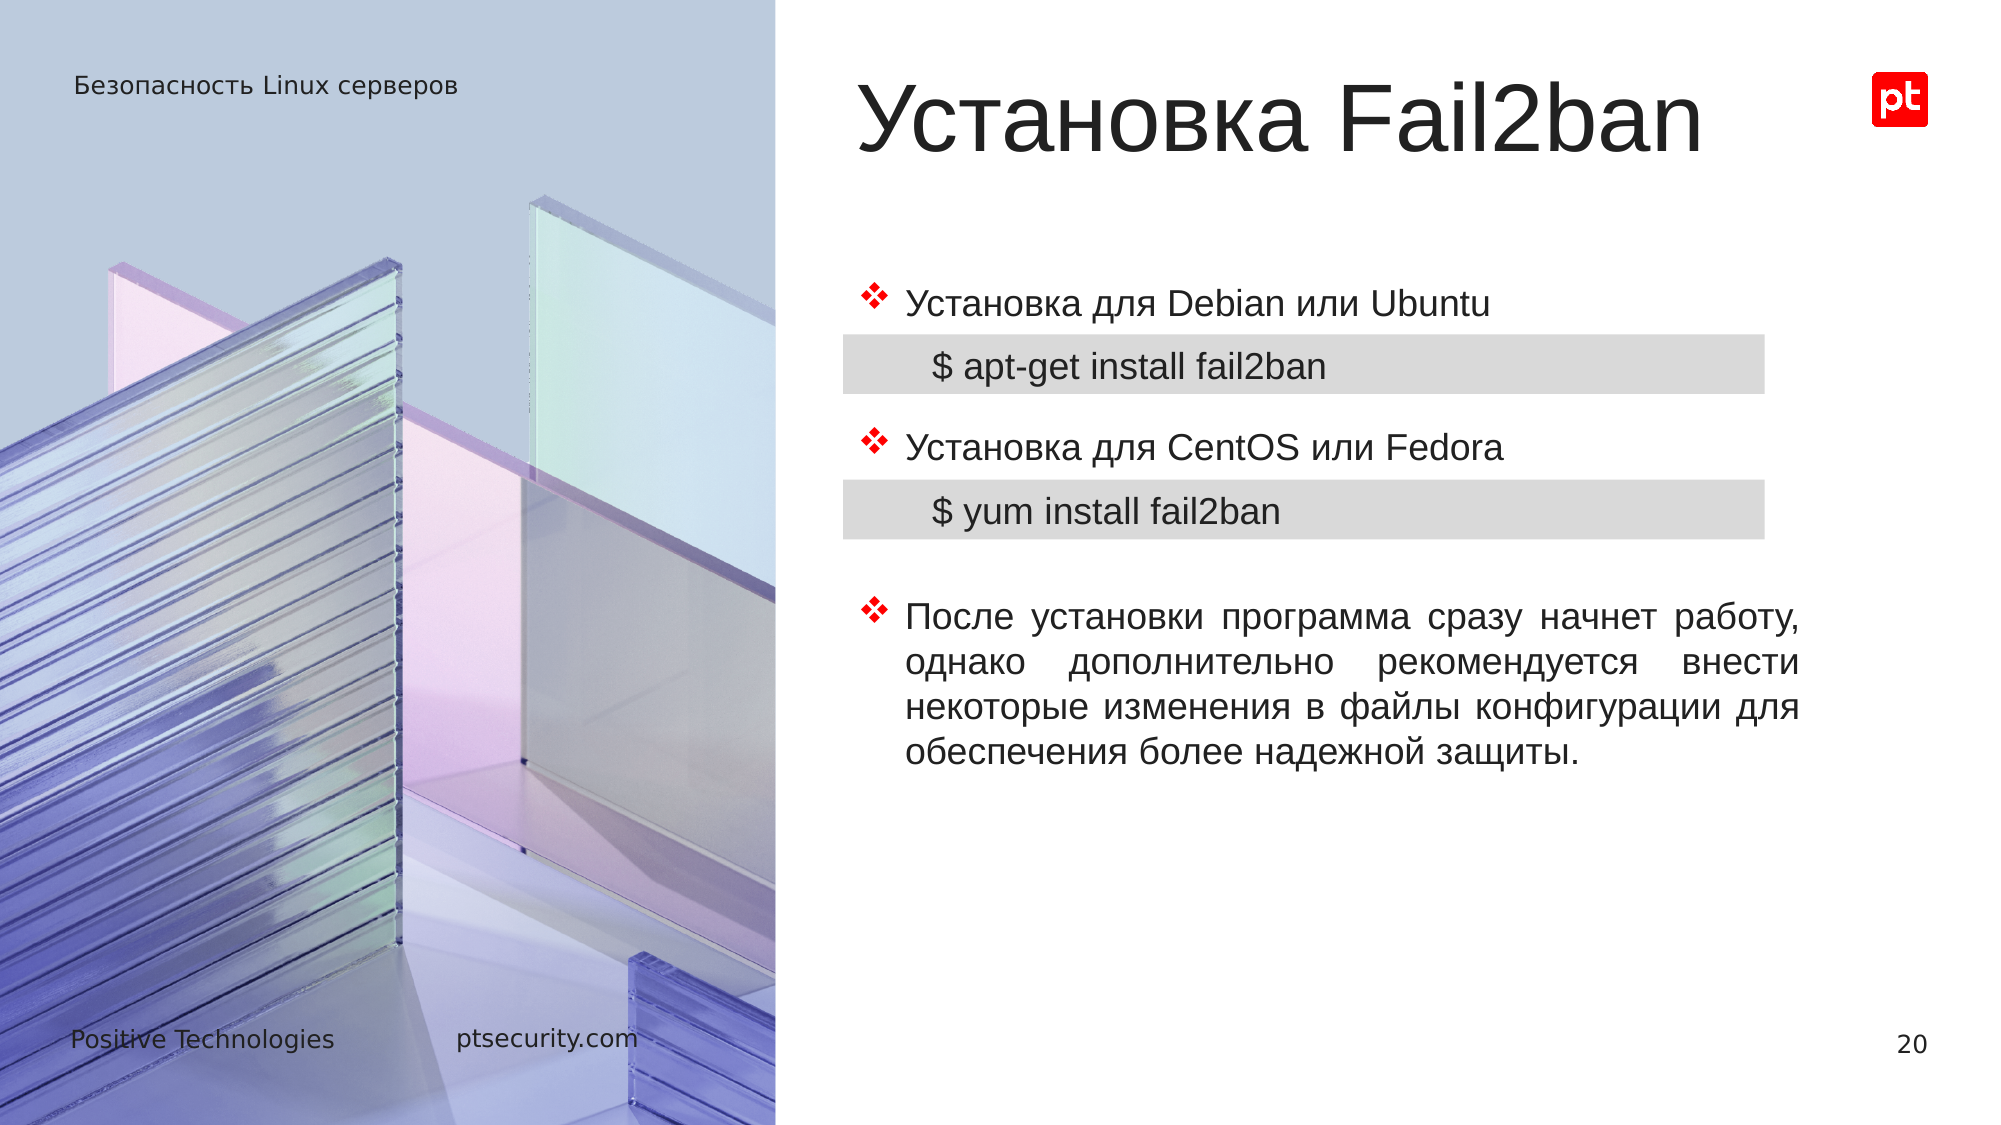

Безопасность Linux серверов
# Установка Fail2ban
Установка для Debian или Ubuntu
$ apt-get install fail2ban
Установка для CentOS или Fedora

$ yum install fail2ban
После установки программа сразу начнет работу, однако дополнительно рекомендуется внести некоторые изменения в файлы конфигурации для обеспечения более надежной защиты.

20